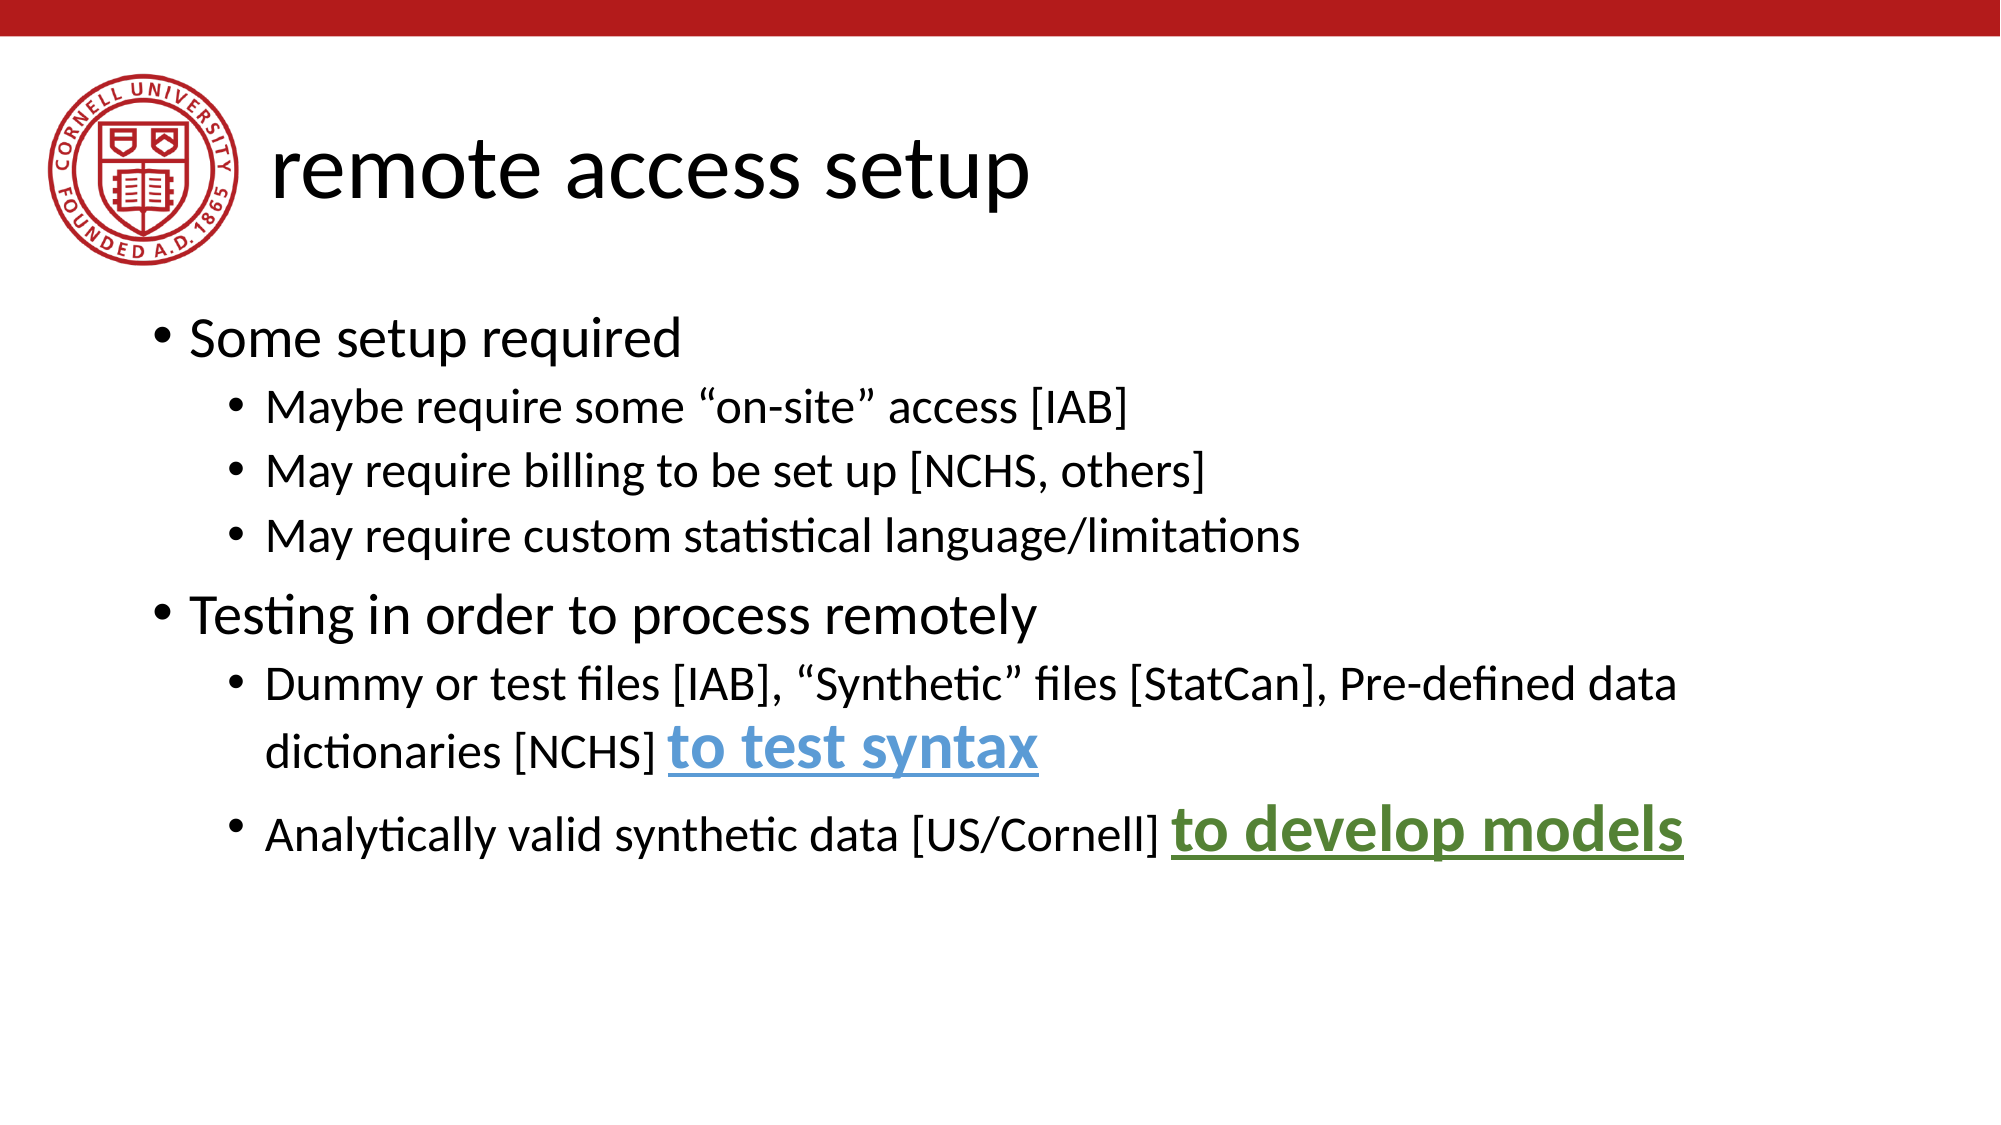

# remote access setup
Some setup required
Maybe require some “on-site” access [IAB]
May require billing to be set up [NCHS, others]
May require custom statistical language/limitations
Testing in order to process remotely
Dummy or test files [IAB], “Synthetic” files [StatCan], Pre-defined data dictionaries [NCHS] to test syntax
Analytically valid synthetic data [US/Cornell] to develop models